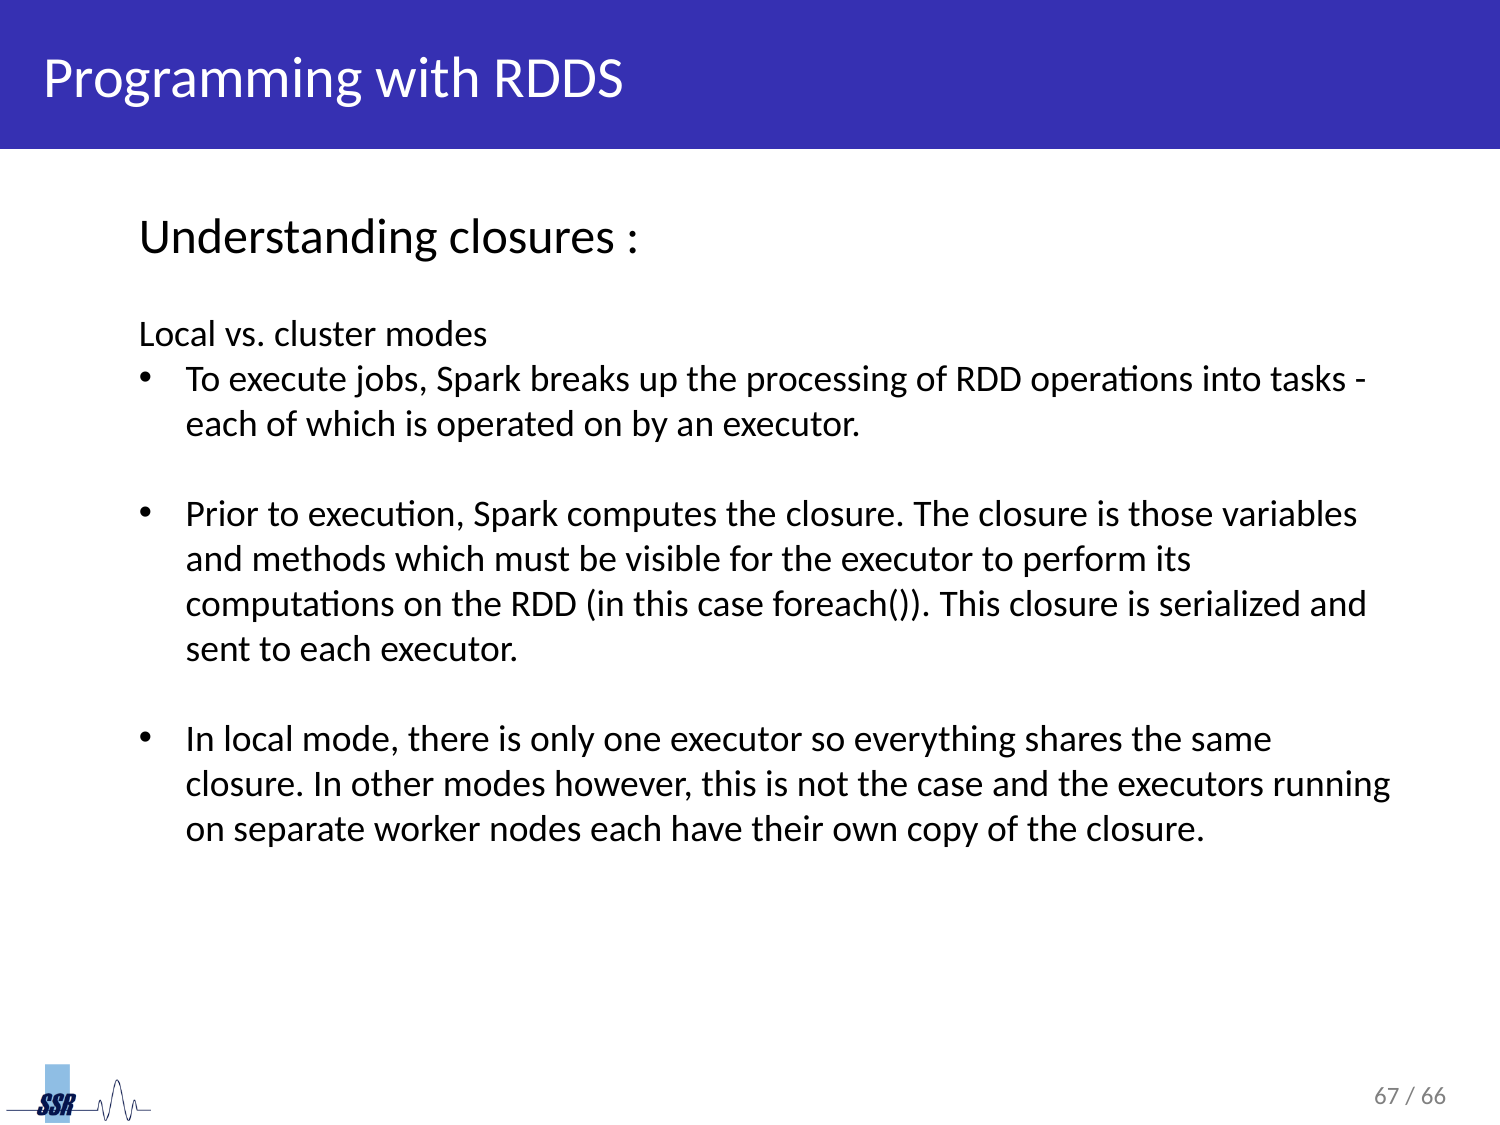

# Programming with RDDS
Understanding closures :

Local vs. cluster modes
To execute jobs, Spark breaks up the processing of RDD operations into tasks - each of which is operated on by an executor.

Prior to execution, Spark computes the closure. The closure is those variables and methods which must be visible for the executor to perform its computations on the RDD (in this case foreach()). This closure is serialized and sent to each executor.

In local mode, there is only one executor so everything shares the same closure. In other modes however, this is not the case and the executors running on separate worker nodes each have their own copy of the closure.